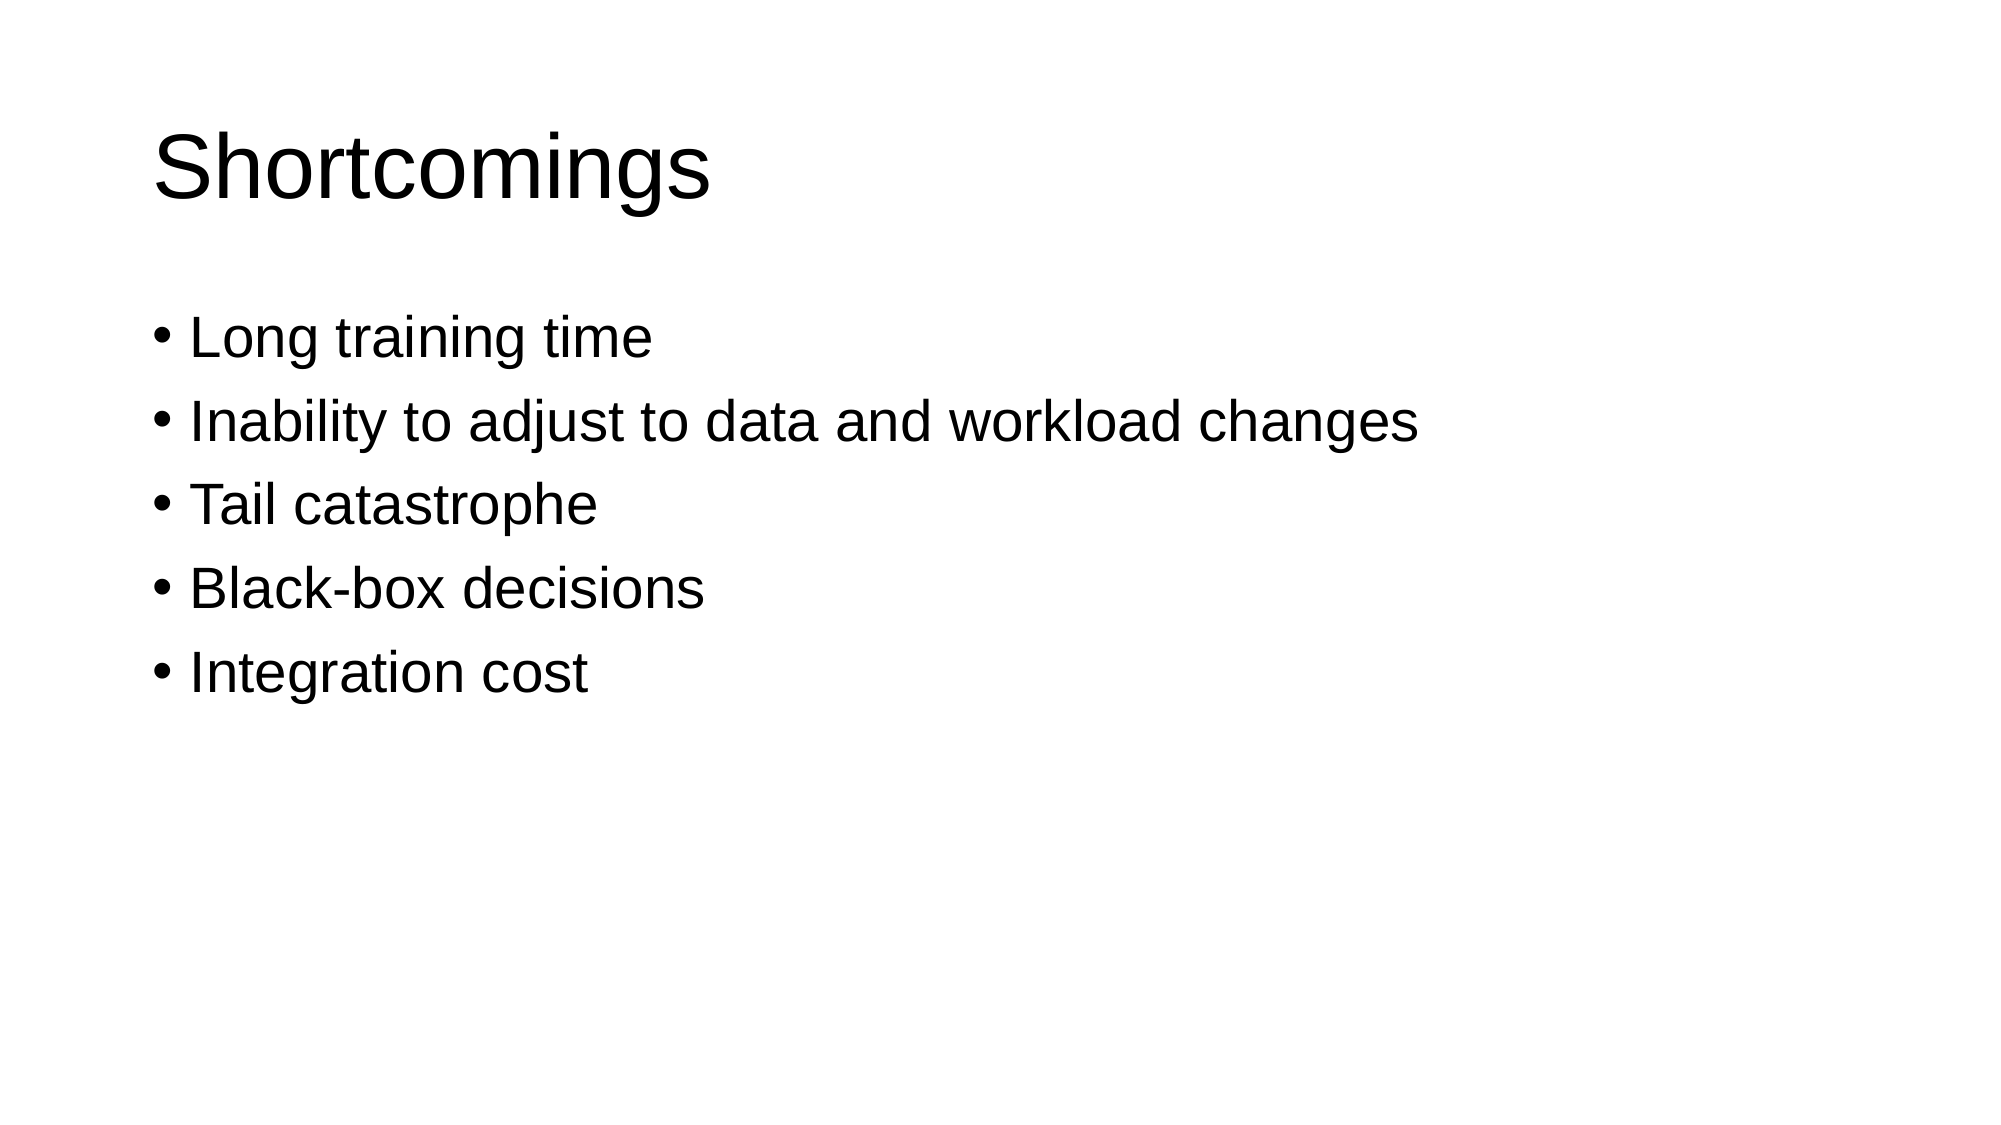

# Shortcomings
Long training time
Inability to adjust to data and workload changes
Tail catastrophe
Black-box decisions
Integration cost